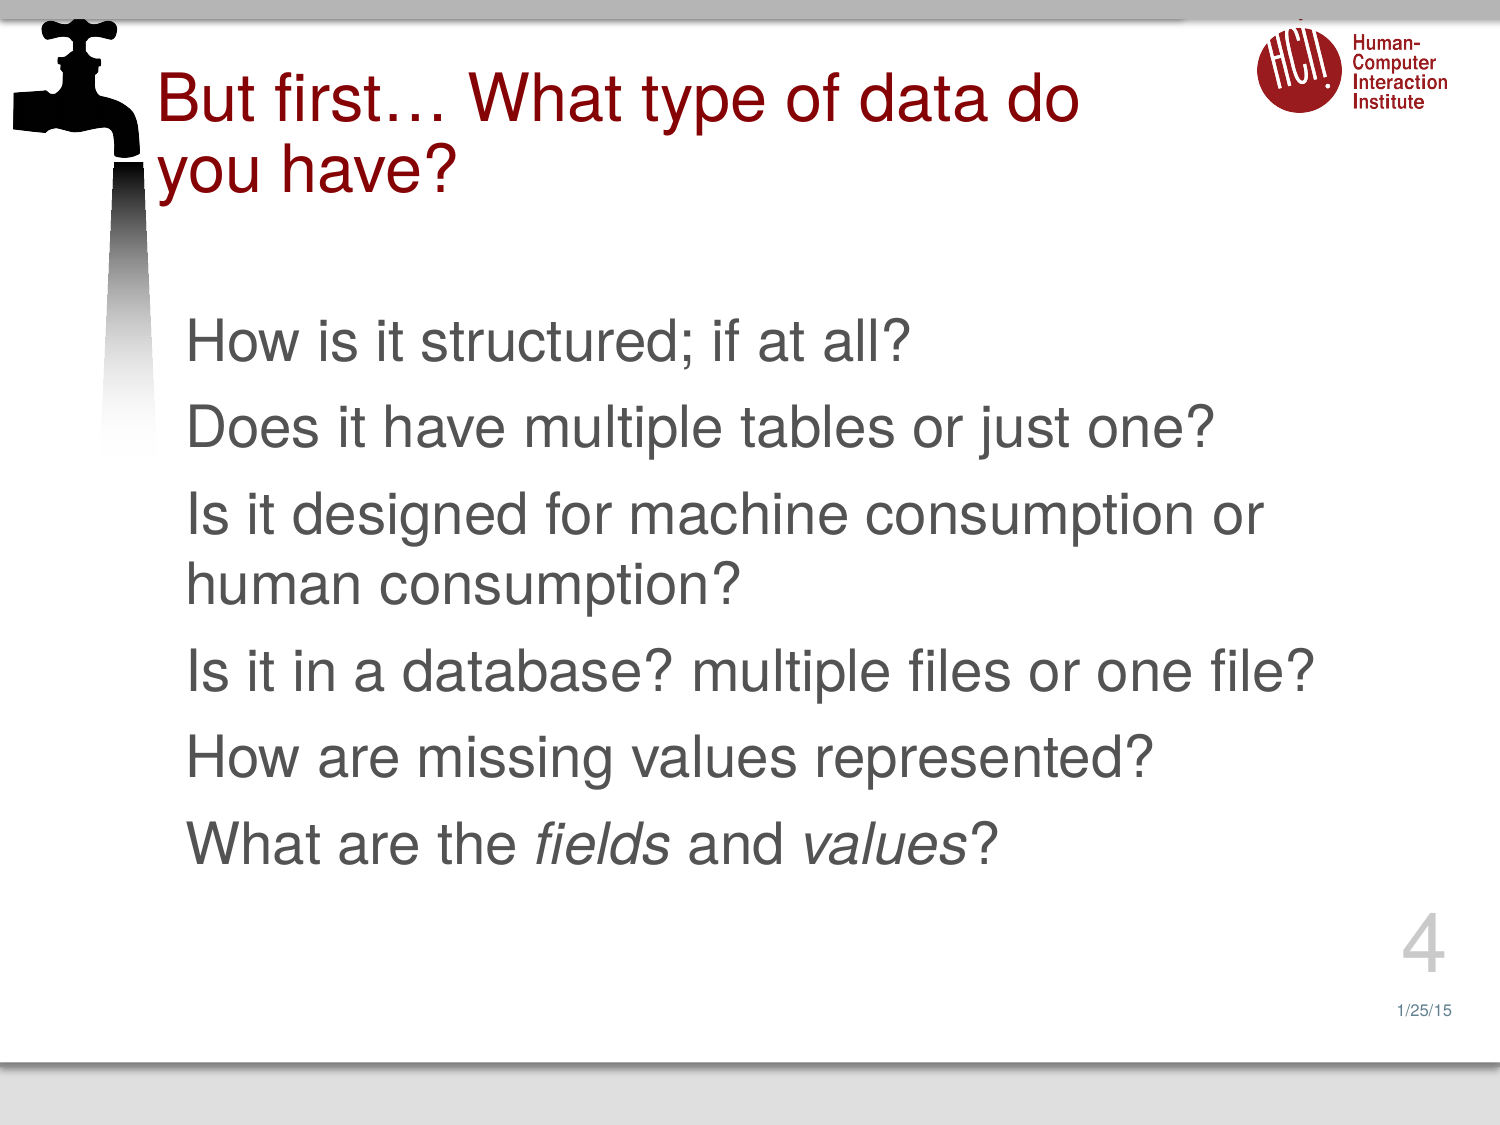

# But first… What type of data do you have?
How is it structured; if at all?
Does it have multiple tables or just one?
Is it designed for machine consumption or human consumption?
Is it in a database? multiple files or one file?
How are missing values represented?
What are the fields and values?

4
1/25/15